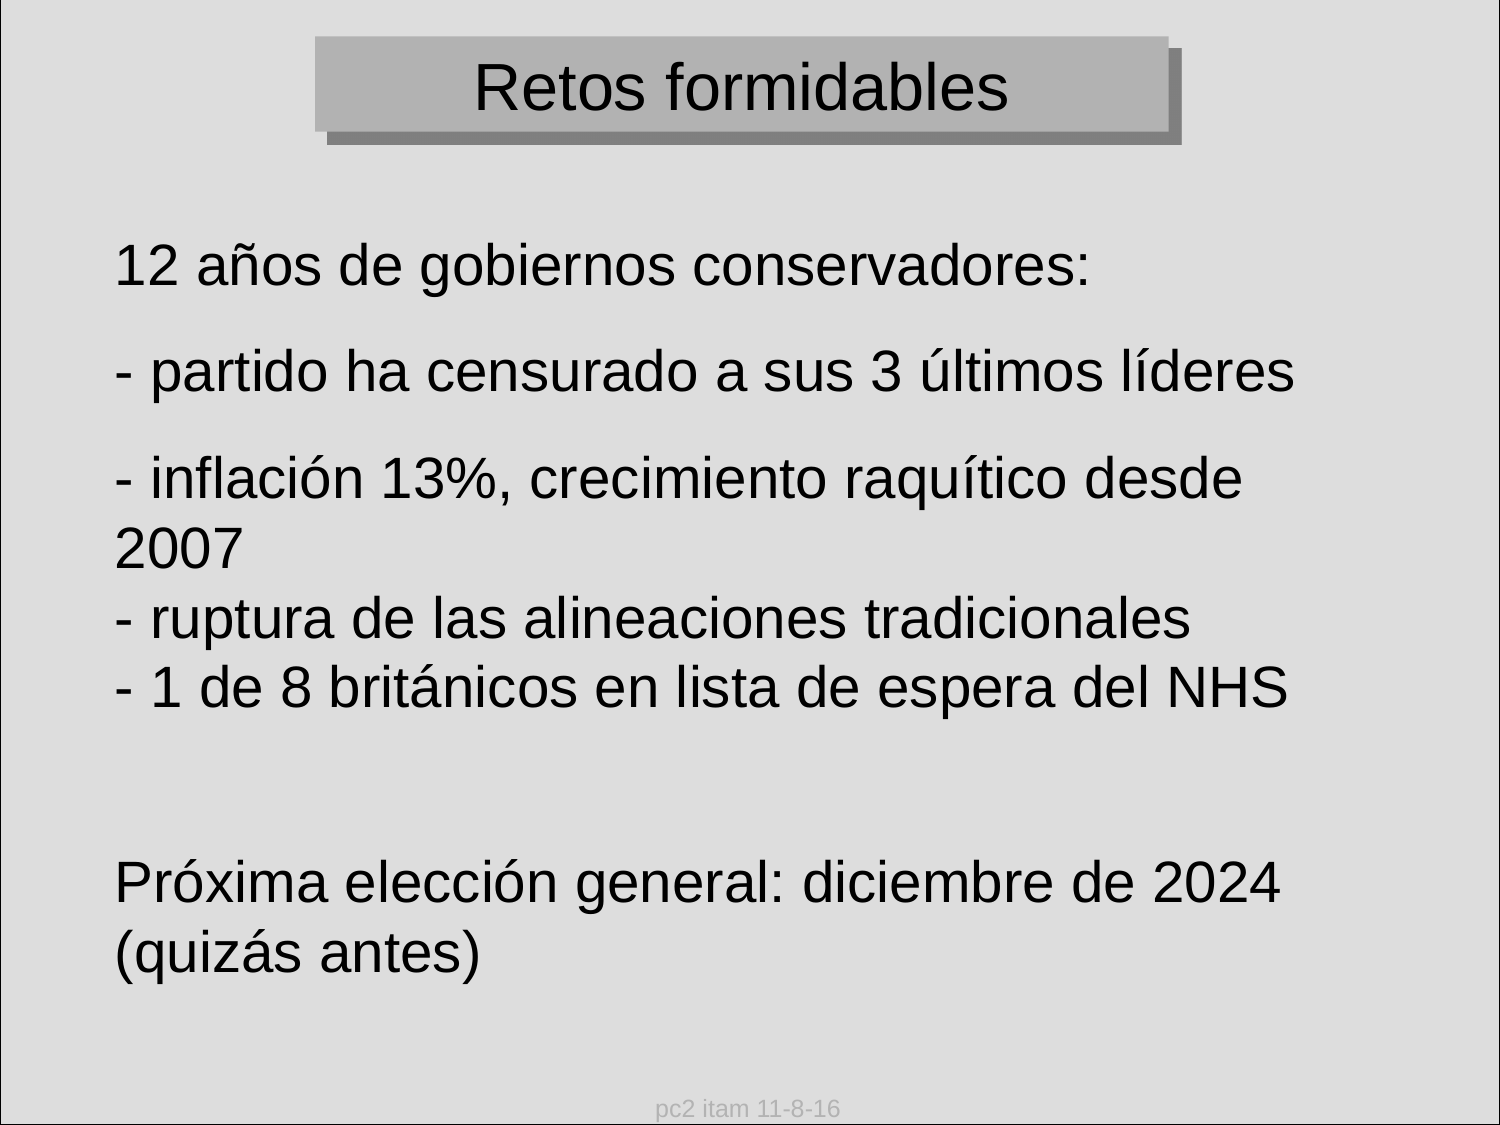

Retos formidables
12 años de gobiernos conservadores:
- partido ha censurado a sus 3 últimos líderes
- inflación 13%, crecimiento raquítico desde 2007
- ruptura de las alineaciones tradicionales
- 1 de 8 británicos en lista de espera del NHS
Próxima elección general: diciembre de 2024 (quizás antes)